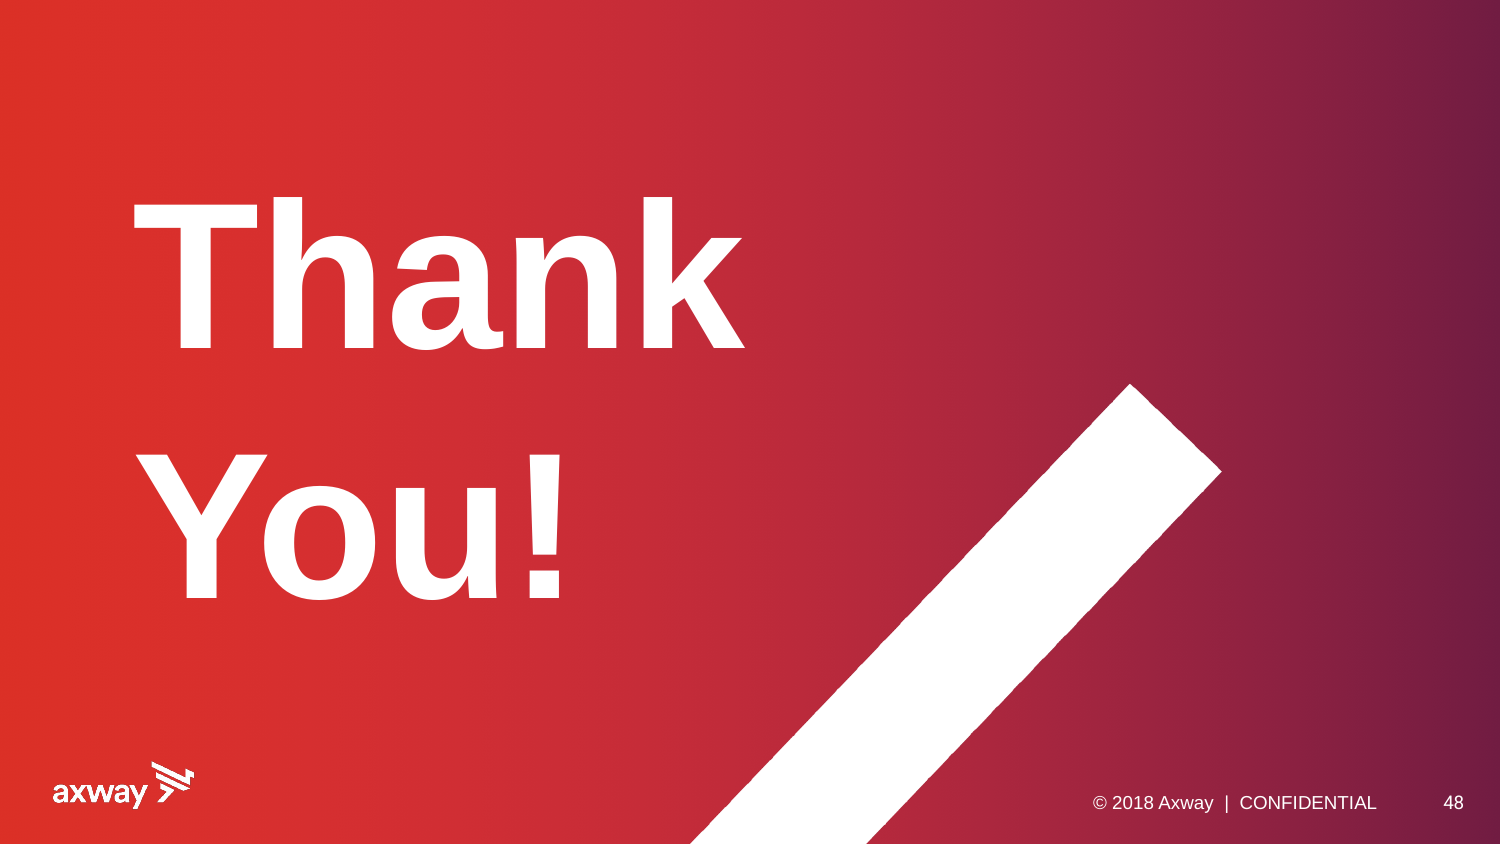

# Thank You!
© 2018 Axway  |  CONFIDENTIAL